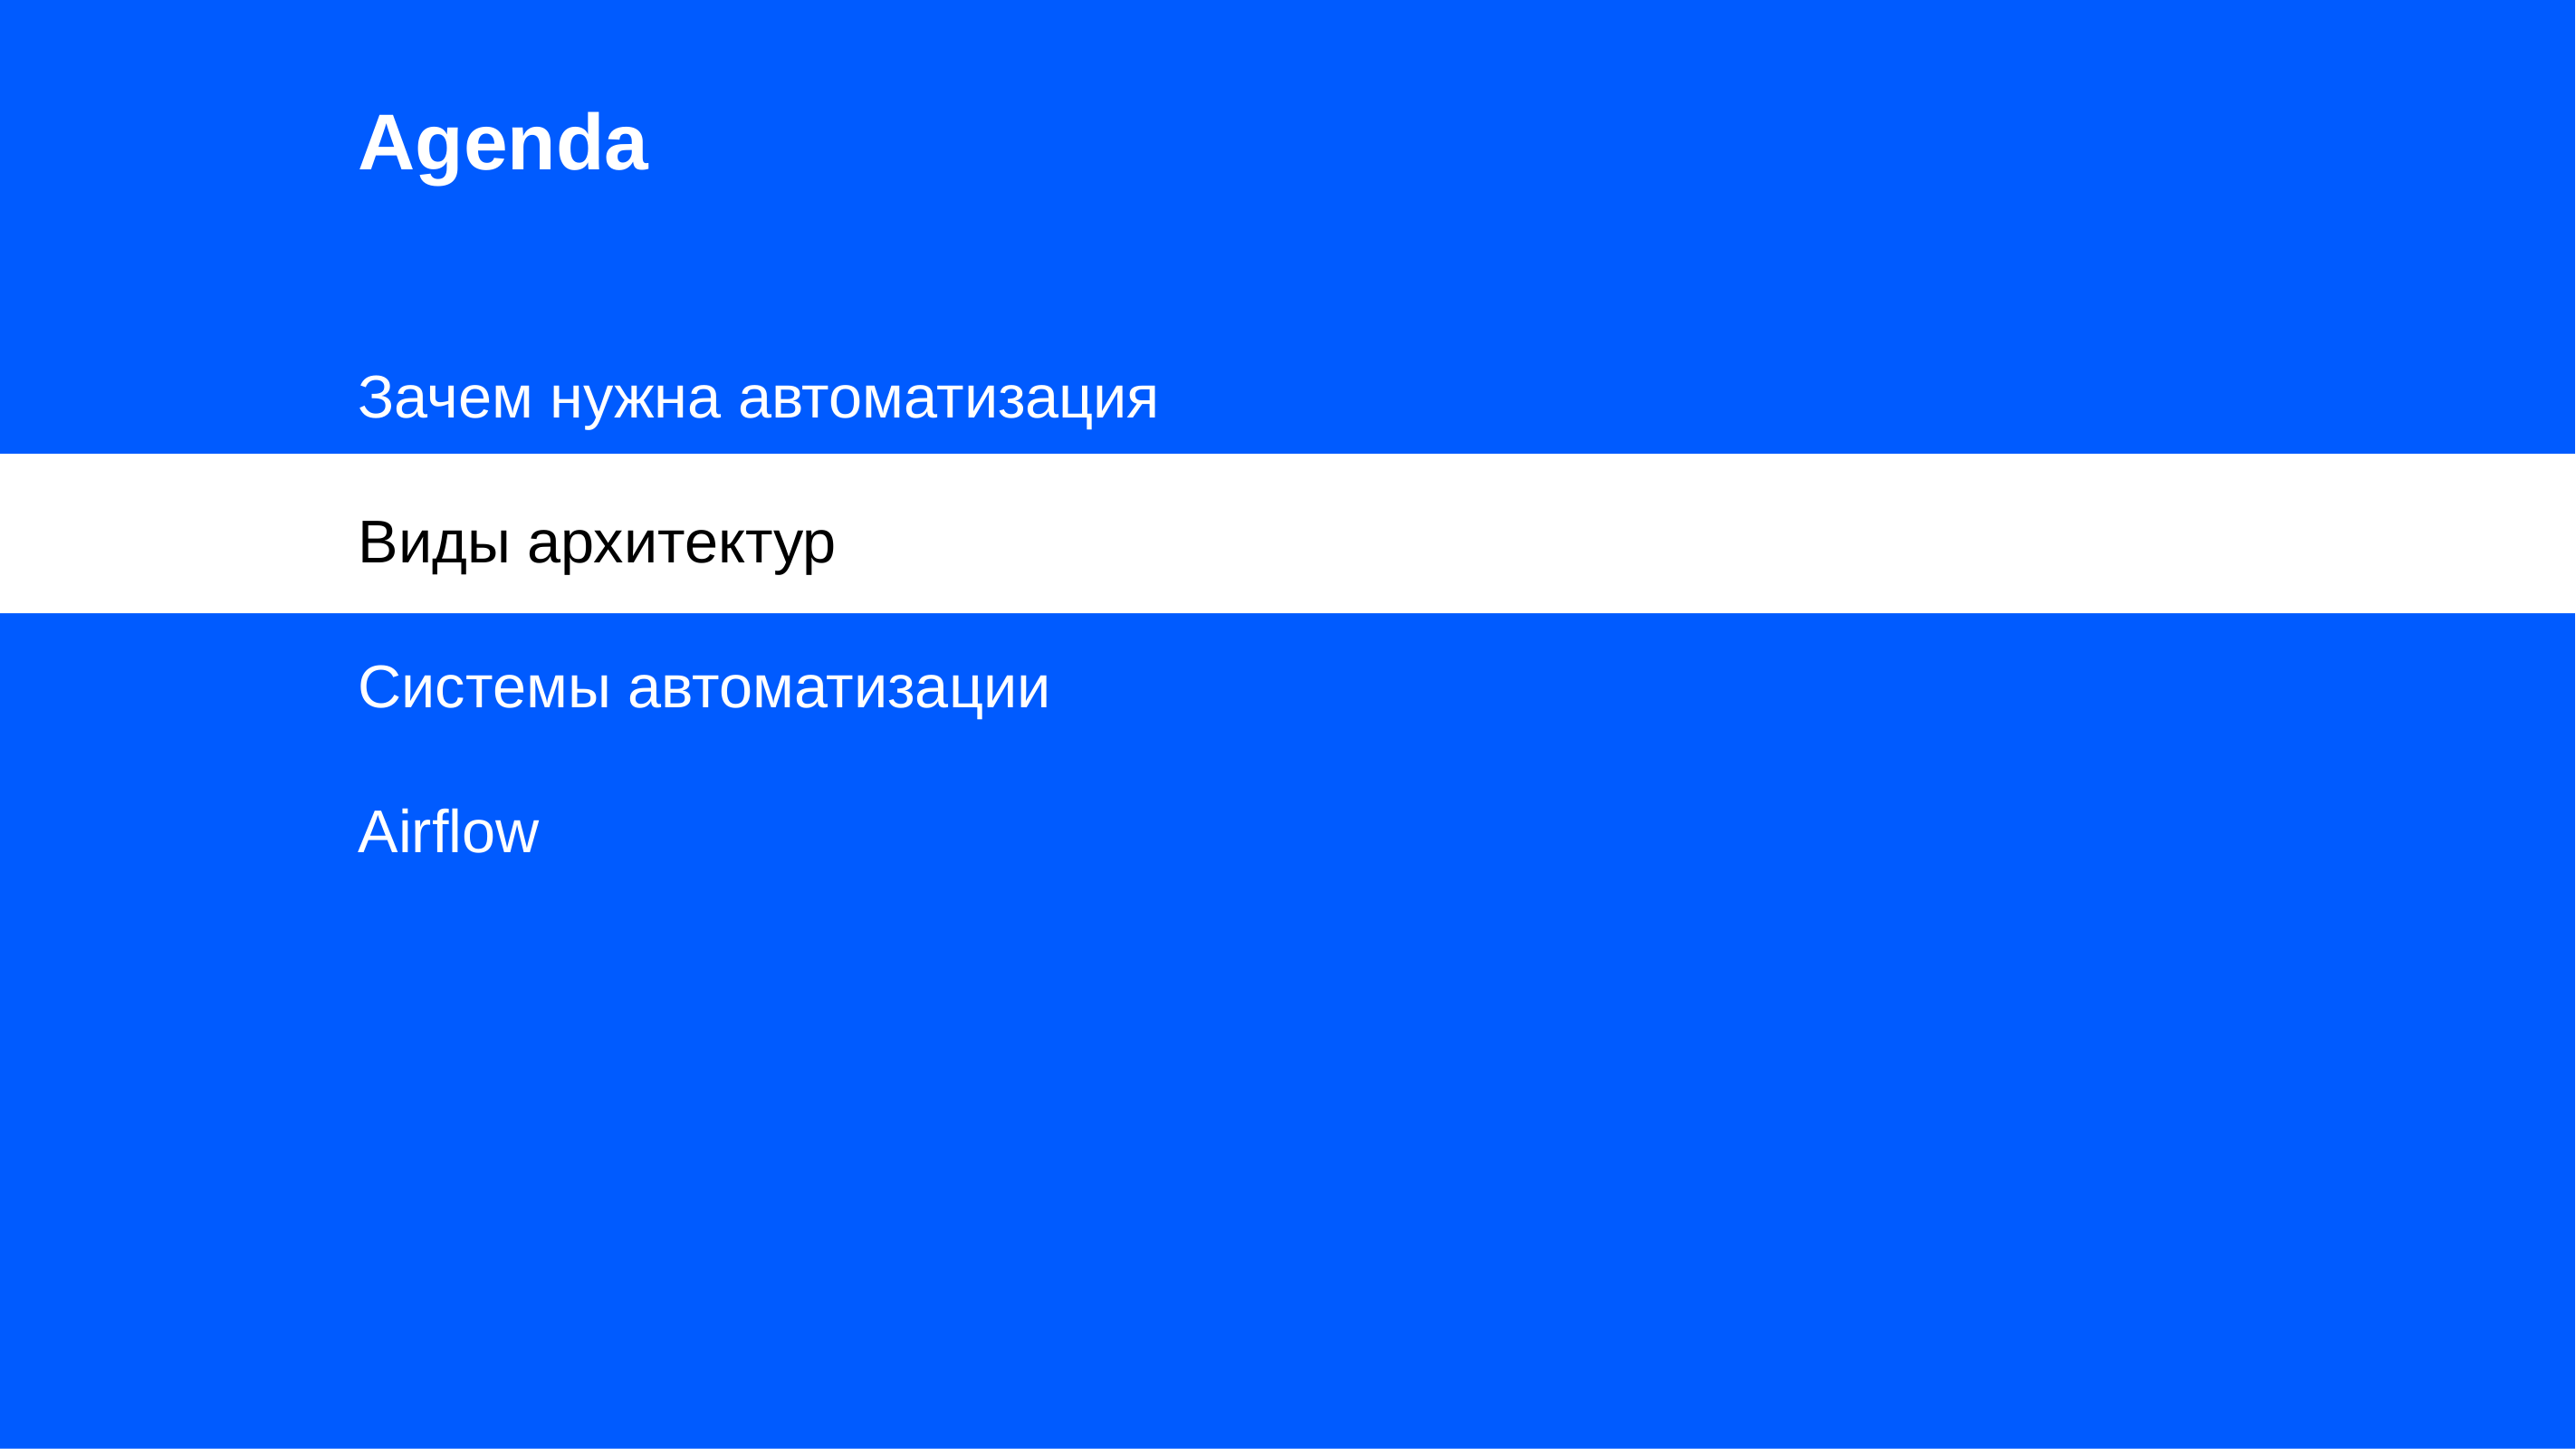

# Agenda
Зачем нужна автоматизация

Bиды архитектур

Системы автоматизации

Airflow